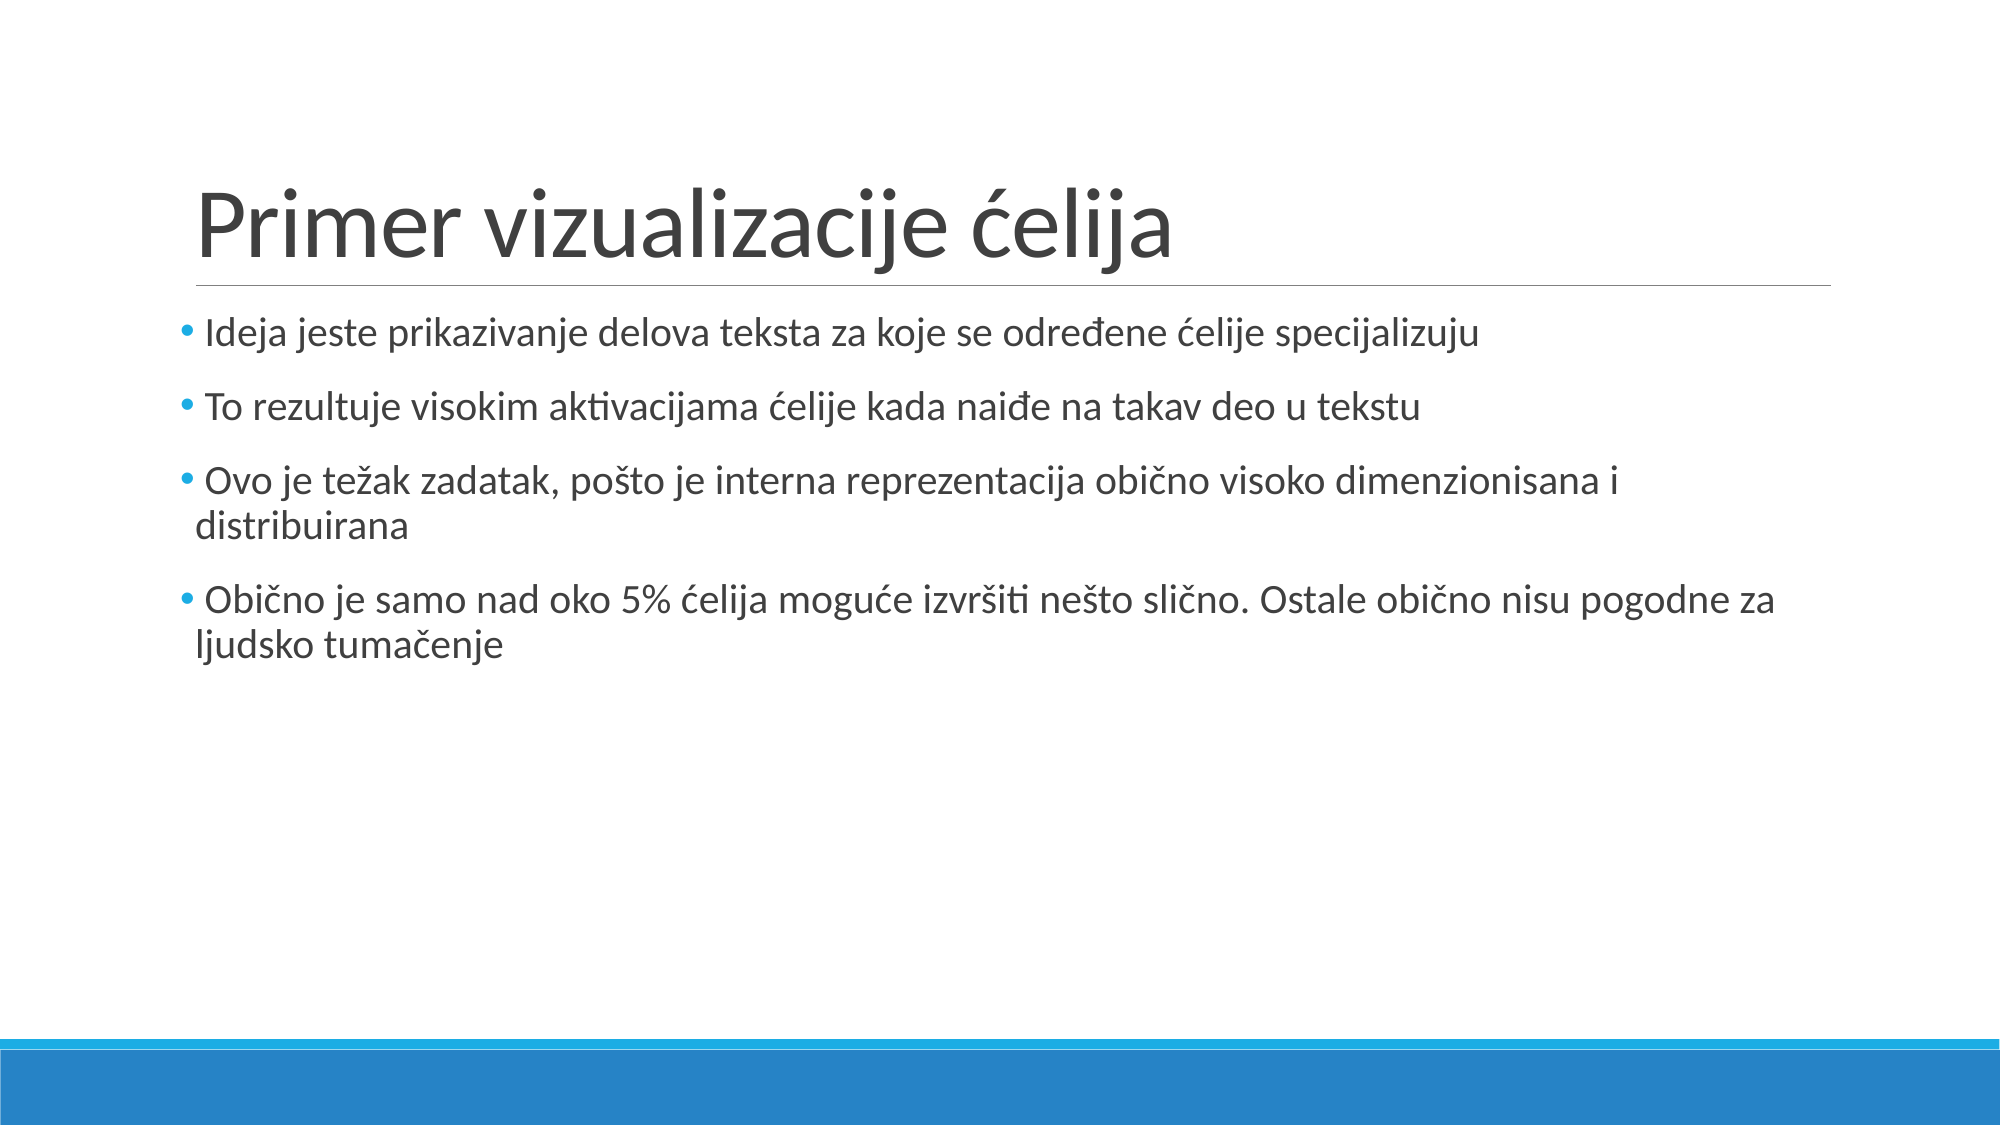

# Primer vizualizacije ćelija
 Ideja jeste prikazivanje delova teksta za koje se određene ćelije specijalizuju
 To rezultuje visokim aktivacijama ćelije kada naiđe na takav deo u tekstu
 Ovo je težak zadatak, pošto je interna reprezentacija obično visoko dimenzionisana i distribuirana
 Obično je samo nad oko 5% ćelija moguće izvršiti nešto slično. Ostale obično nisu pogodne za ljudsko tumačenje